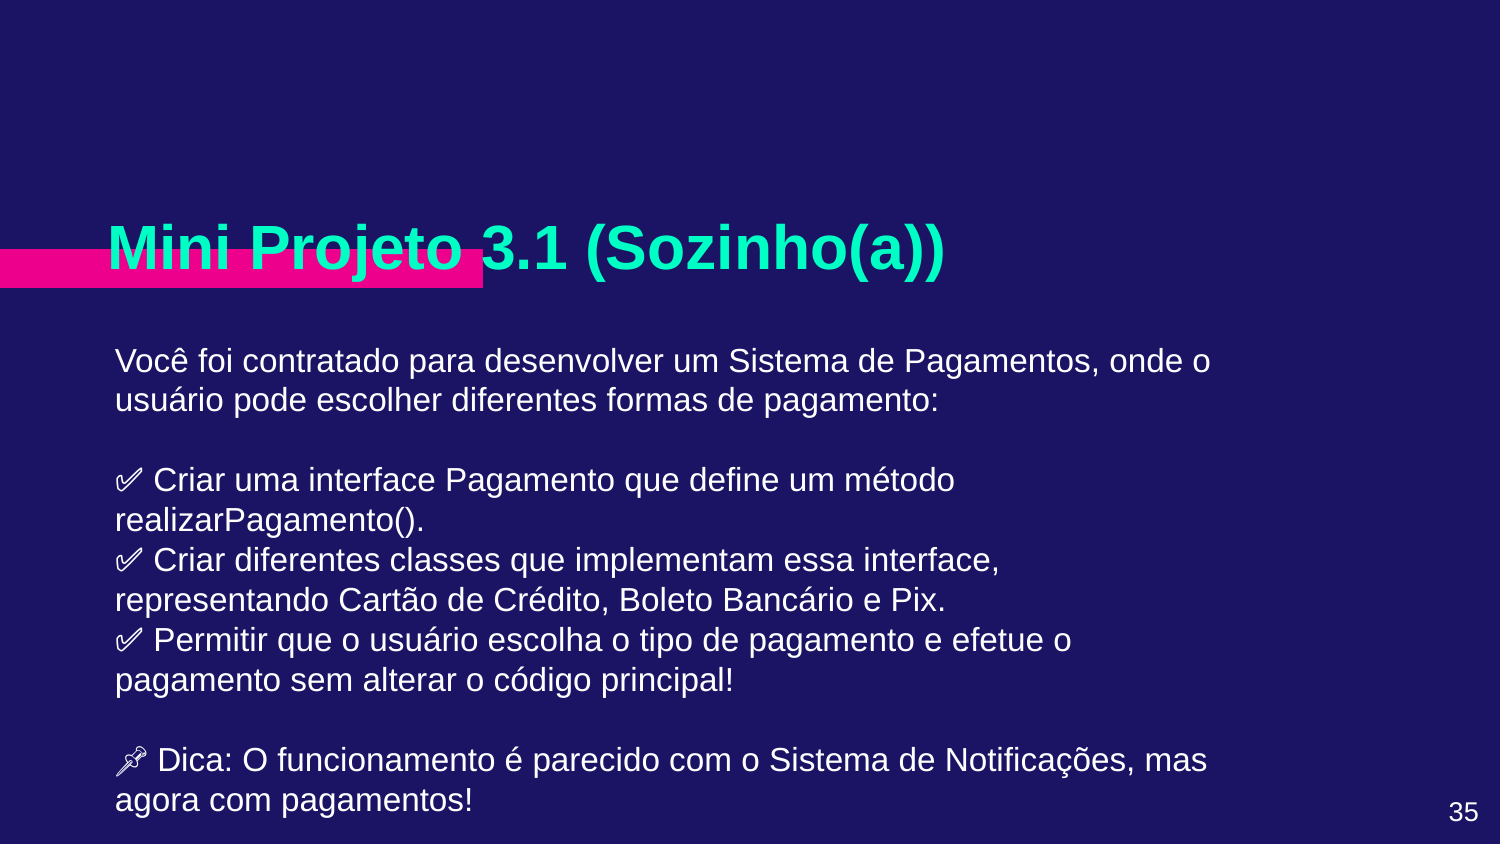

# Mini Projeto 3.1 (Sozinho(a))
Você foi contratado para desenvolver um Sistema de Pagamentos, onde o usuário pode escolher diferentes formas de pagamento:

✅ Criar uma interface Pagamento que define um método realizarPagamento().
✅ Criar diferentes classes que implementam essa interface, representando Cartão de Crédito, Boleto Bancário e Pix.
✅ Permitir que o usuário escolha o tipo de pagamento e efetue o pagamento sem alterar o código principal!

📌 Dica: O funcionamento é parecido com o Sistema de Notificações, mas agora com pagamentos!

35